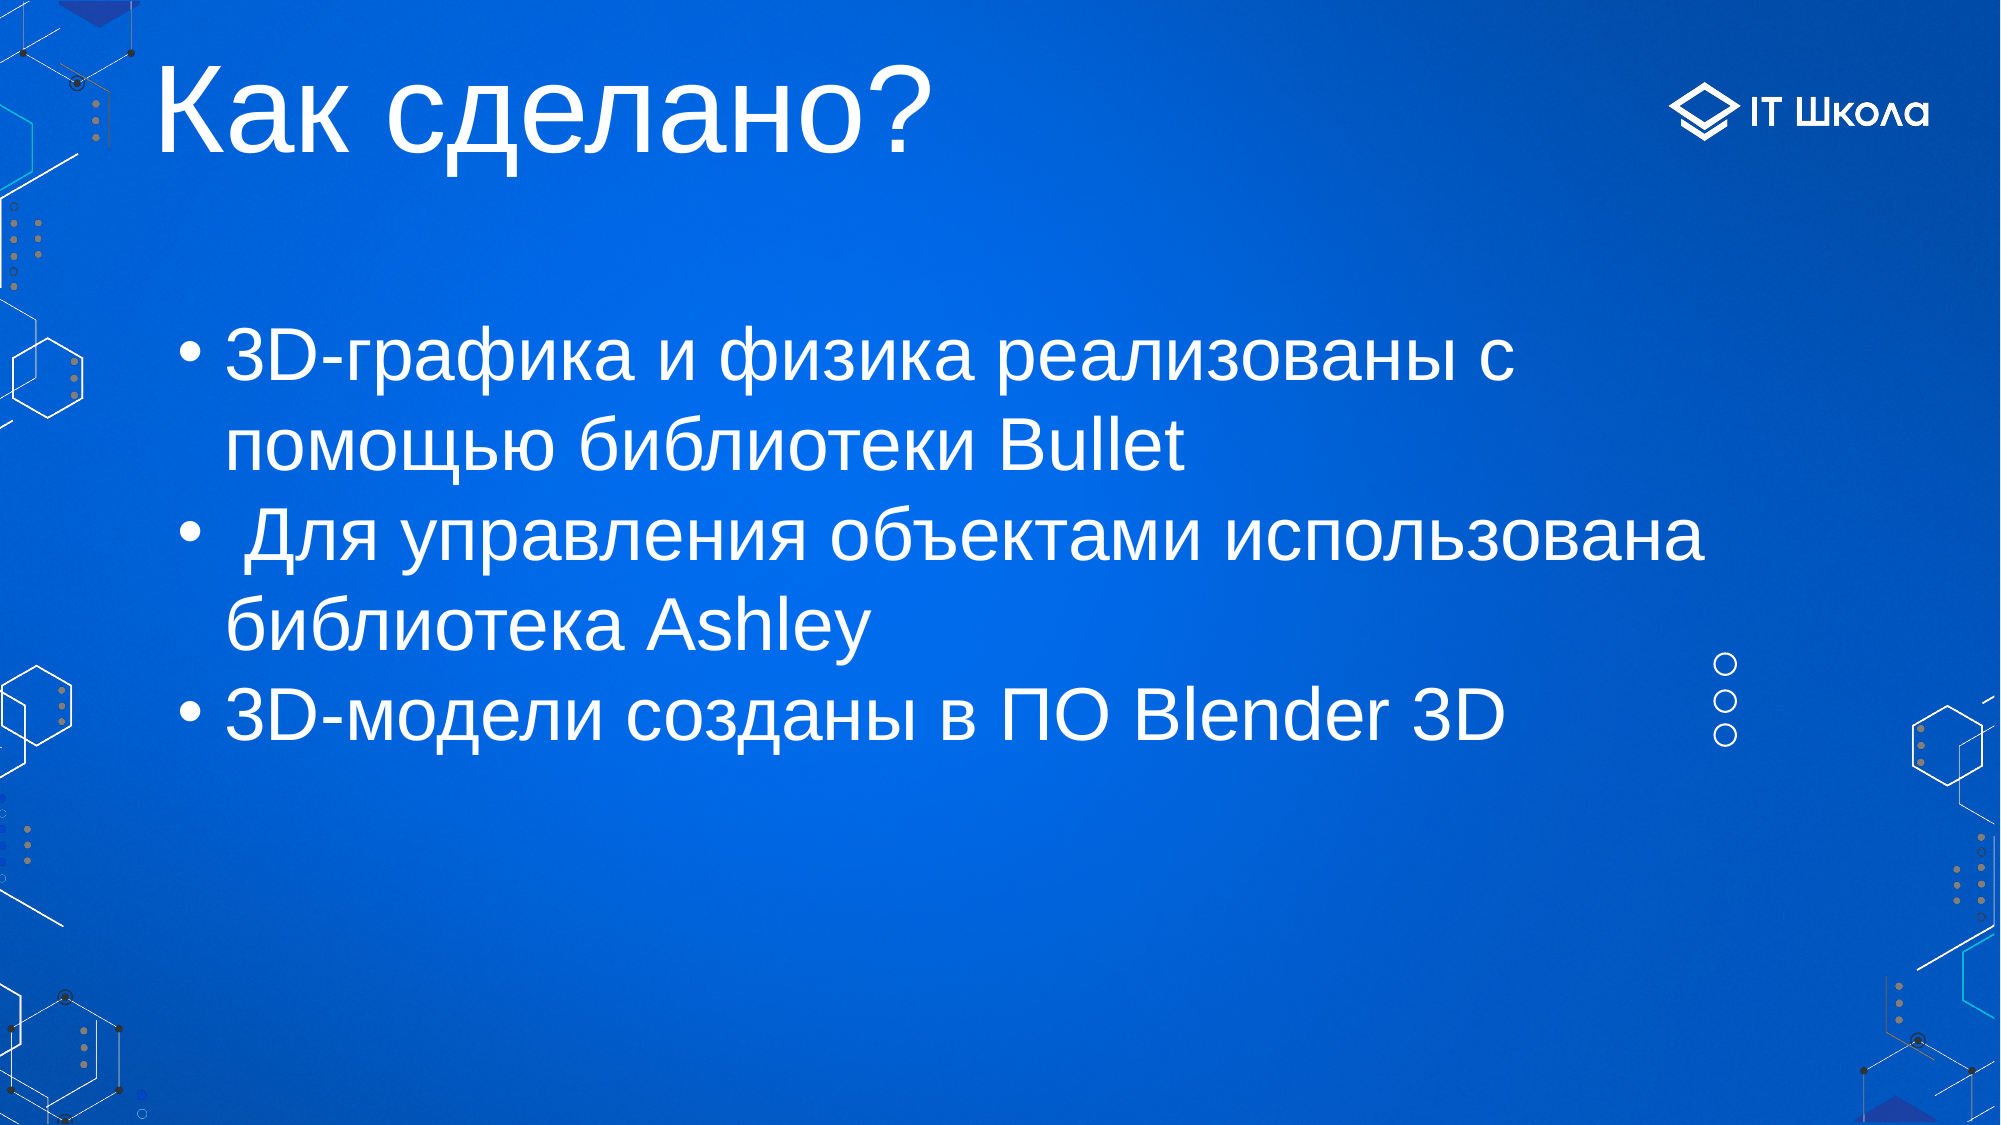

# Как сделано?
3D-графика и физика реализованы с помощью библиотеки Bullet
 Для управления объектами использована библиотека Ashley
3D-модели созданы в ПО Blender 3D

5